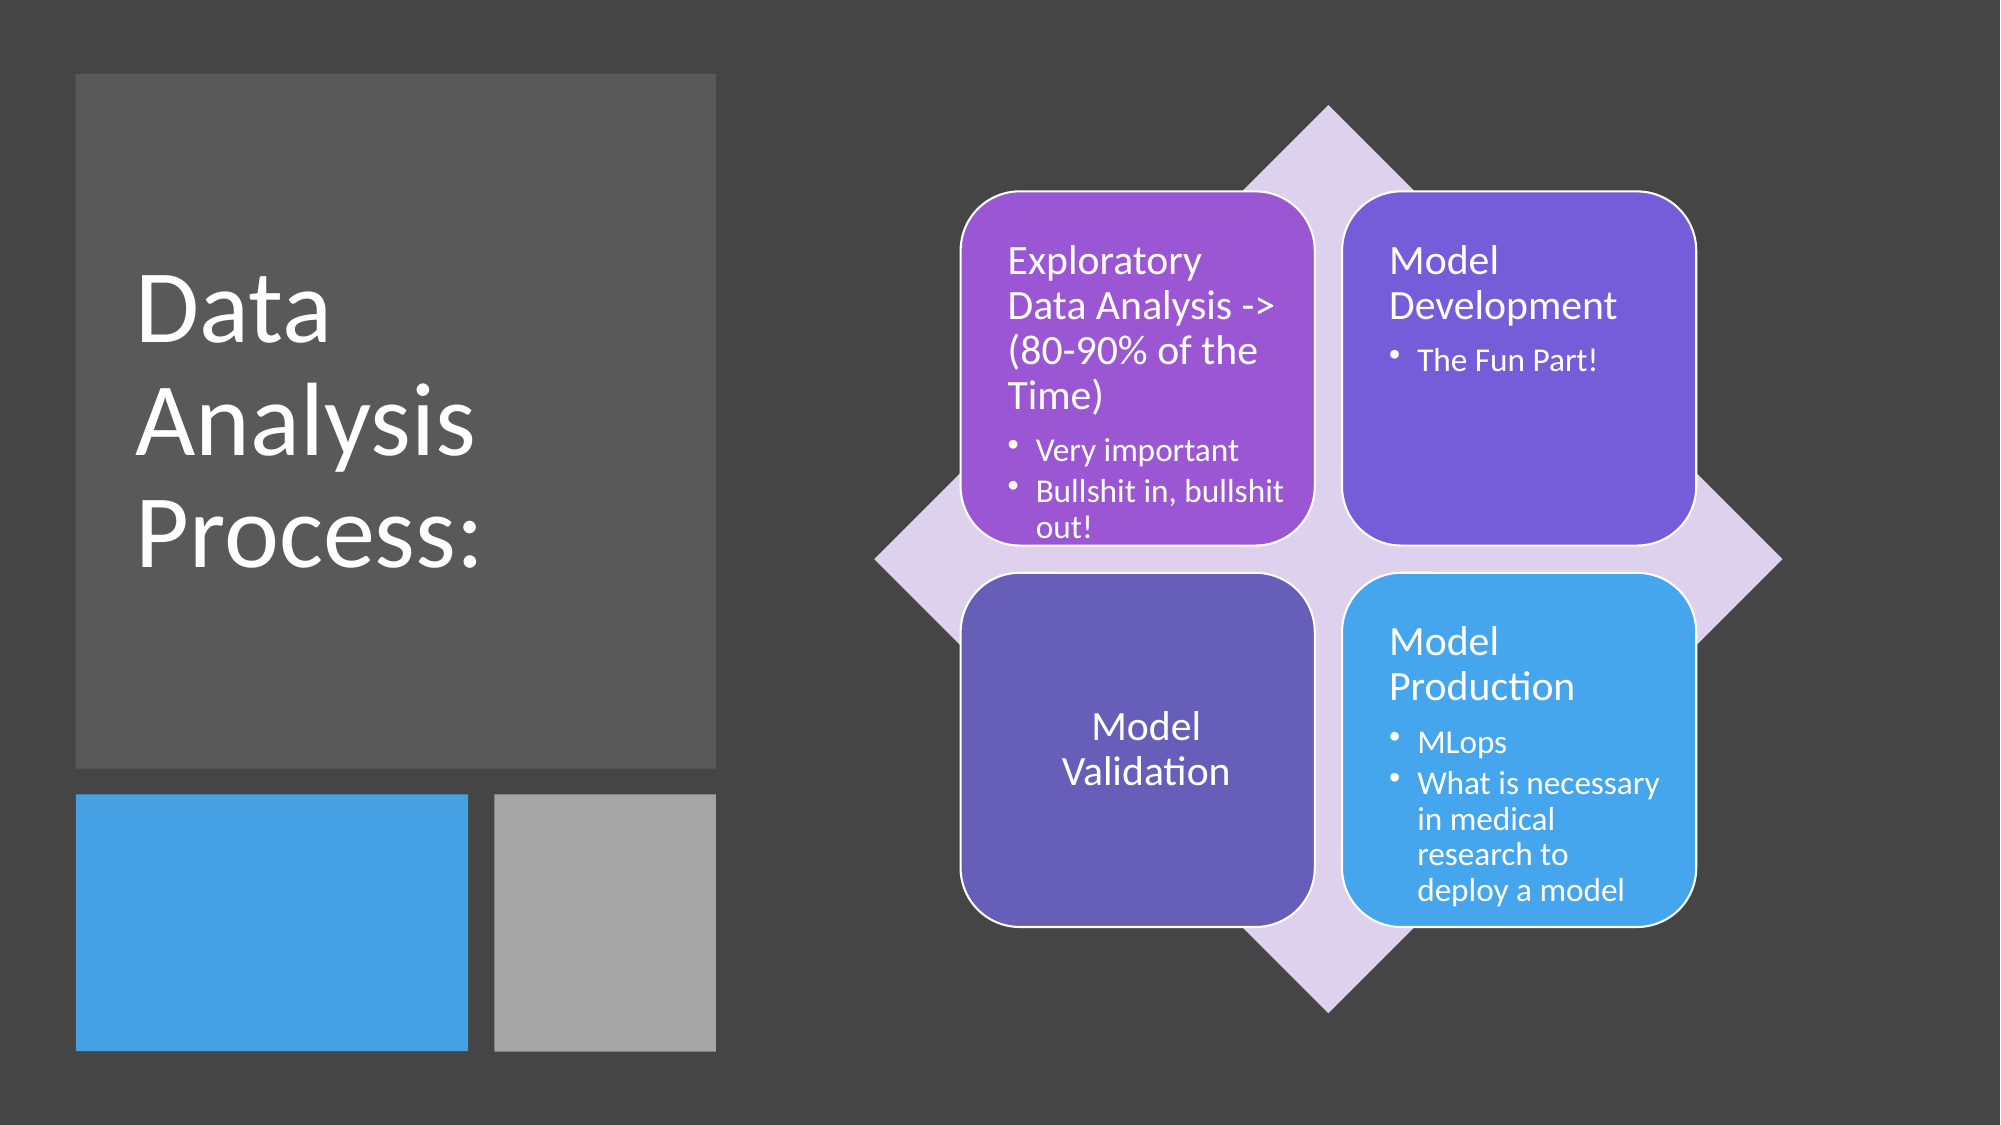

Exploratory Data Analysis -> (80-90% of the Time)
Very important
Bullshit in, bullshit out!
Model Development
The Fun Part!
Model Validation
Model Production
MLops
What is necessary in medical research to deploy a model
# Data Analysis Process: